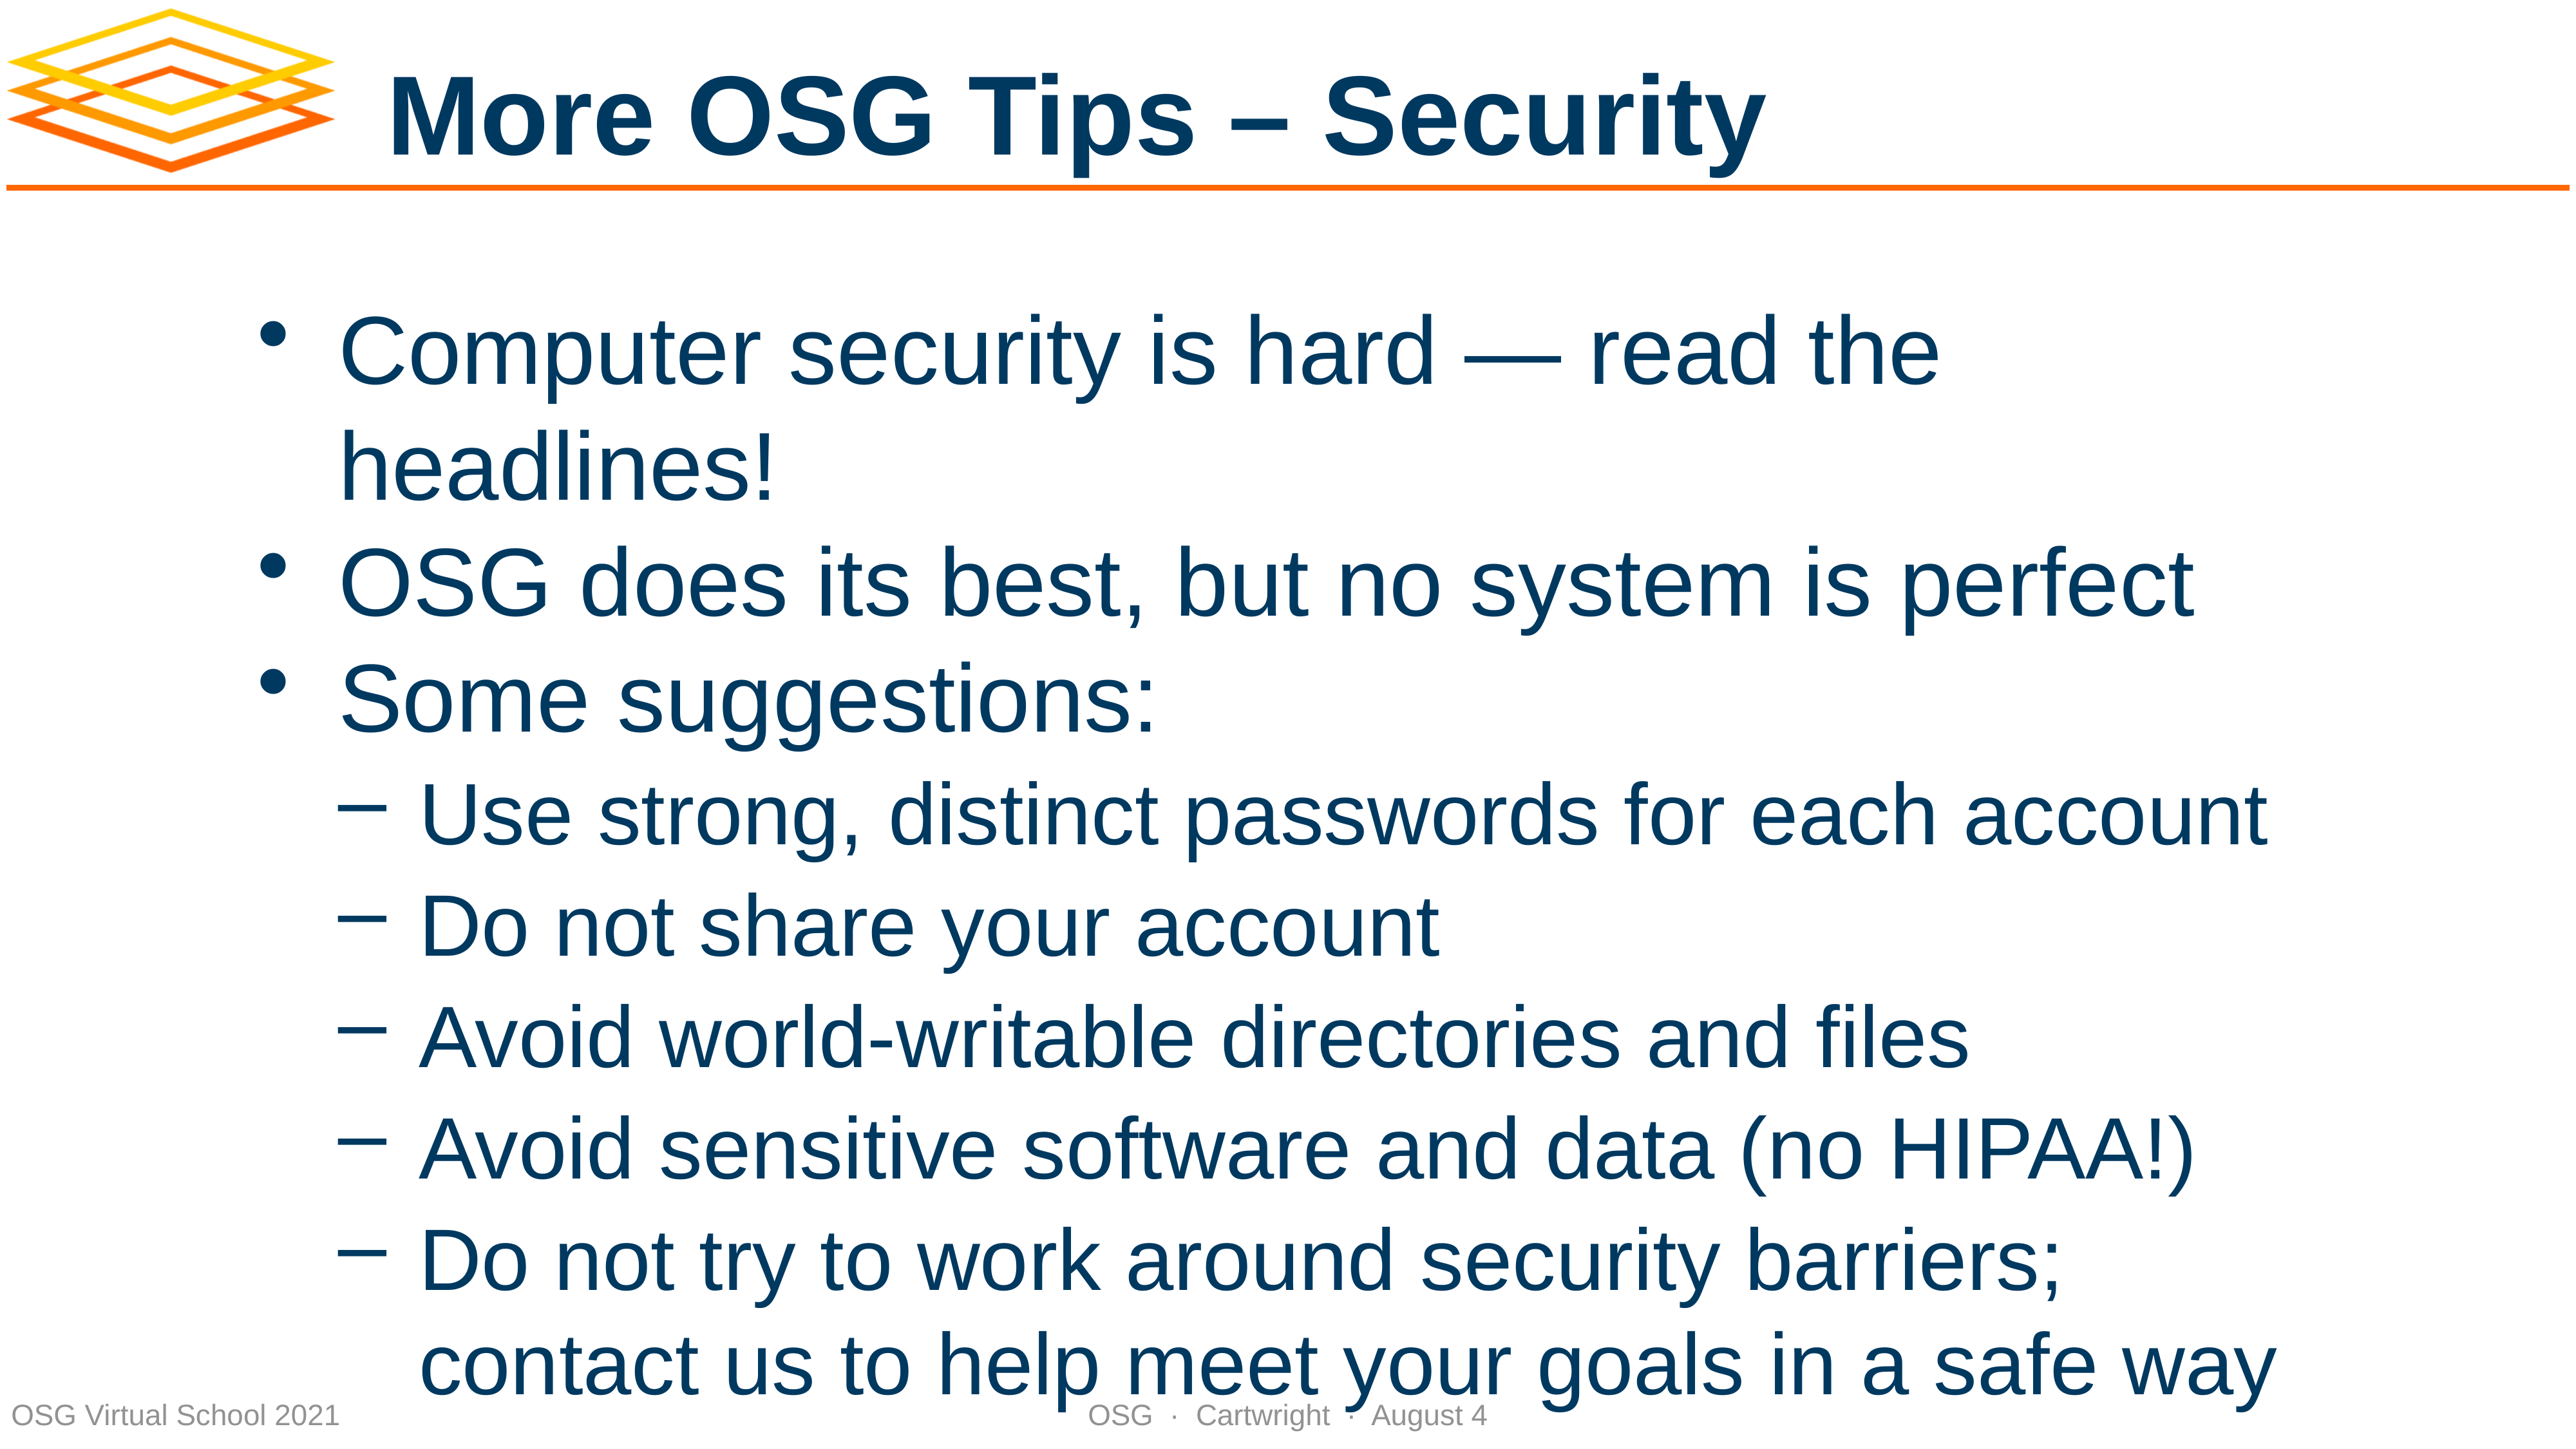

# More OSG Tips – Security
Computer security is hard — read the headlines!
OSG does its best, but no system is perfect
Some suggestions:
Use strong, distinct passwords for each account
Do not share your account
Avoid world-writable directories and files
Avoid sensitive software and data (no HIPAA!)
Do not try to work around security barriers;
contact us to help meet your goals in a safe way
35